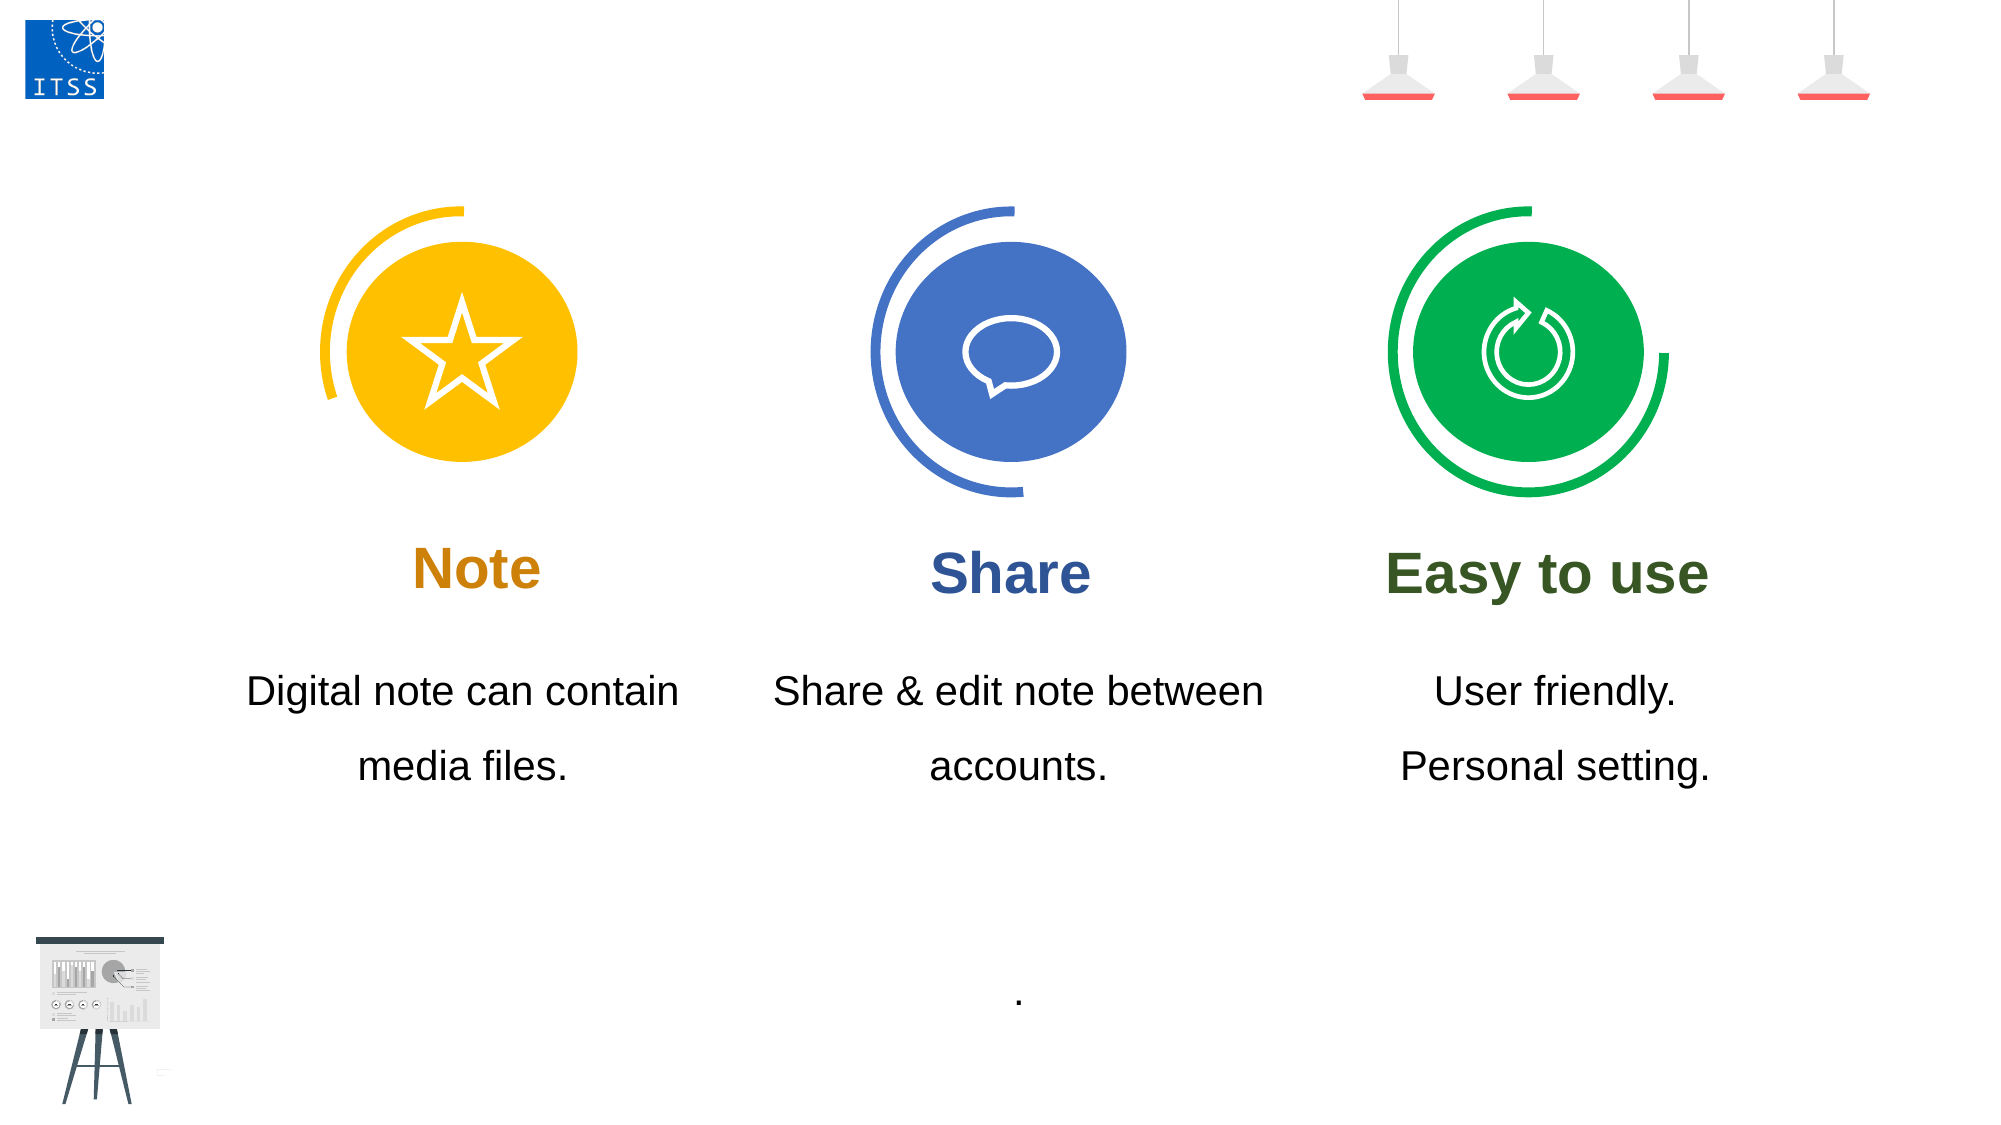

Note
Share
Easy to use
Digital note can contain media files.
Share & edit note between accounts.

.
User friendly.
Personal setting.